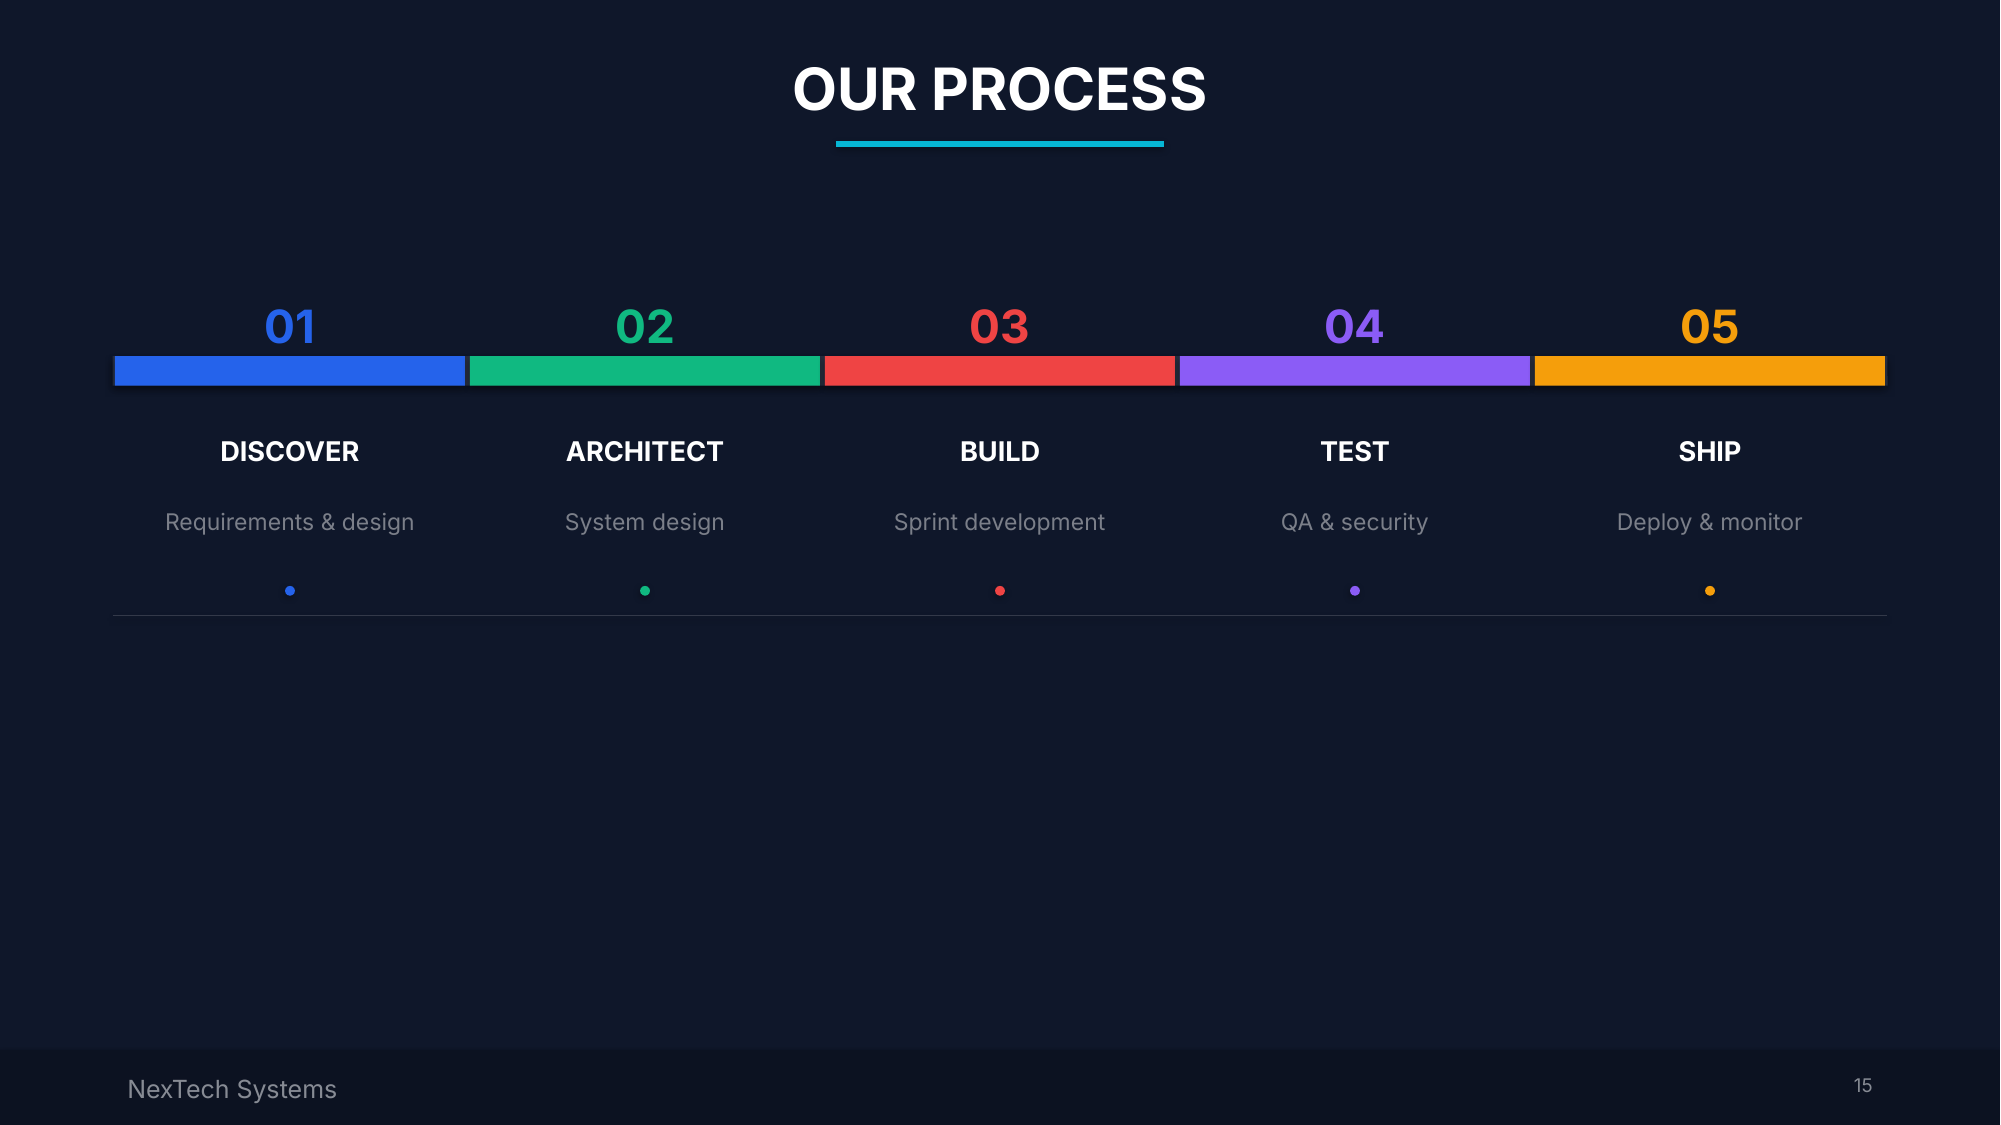

OUR PROCESS
01
02
03
04
05

DISCOVER
ARCHITECT
BUILD
TEST
SHIP
Requirements & design
System design
Sprint development
QA & security
Deploy & monitor

NexTech Systems
15